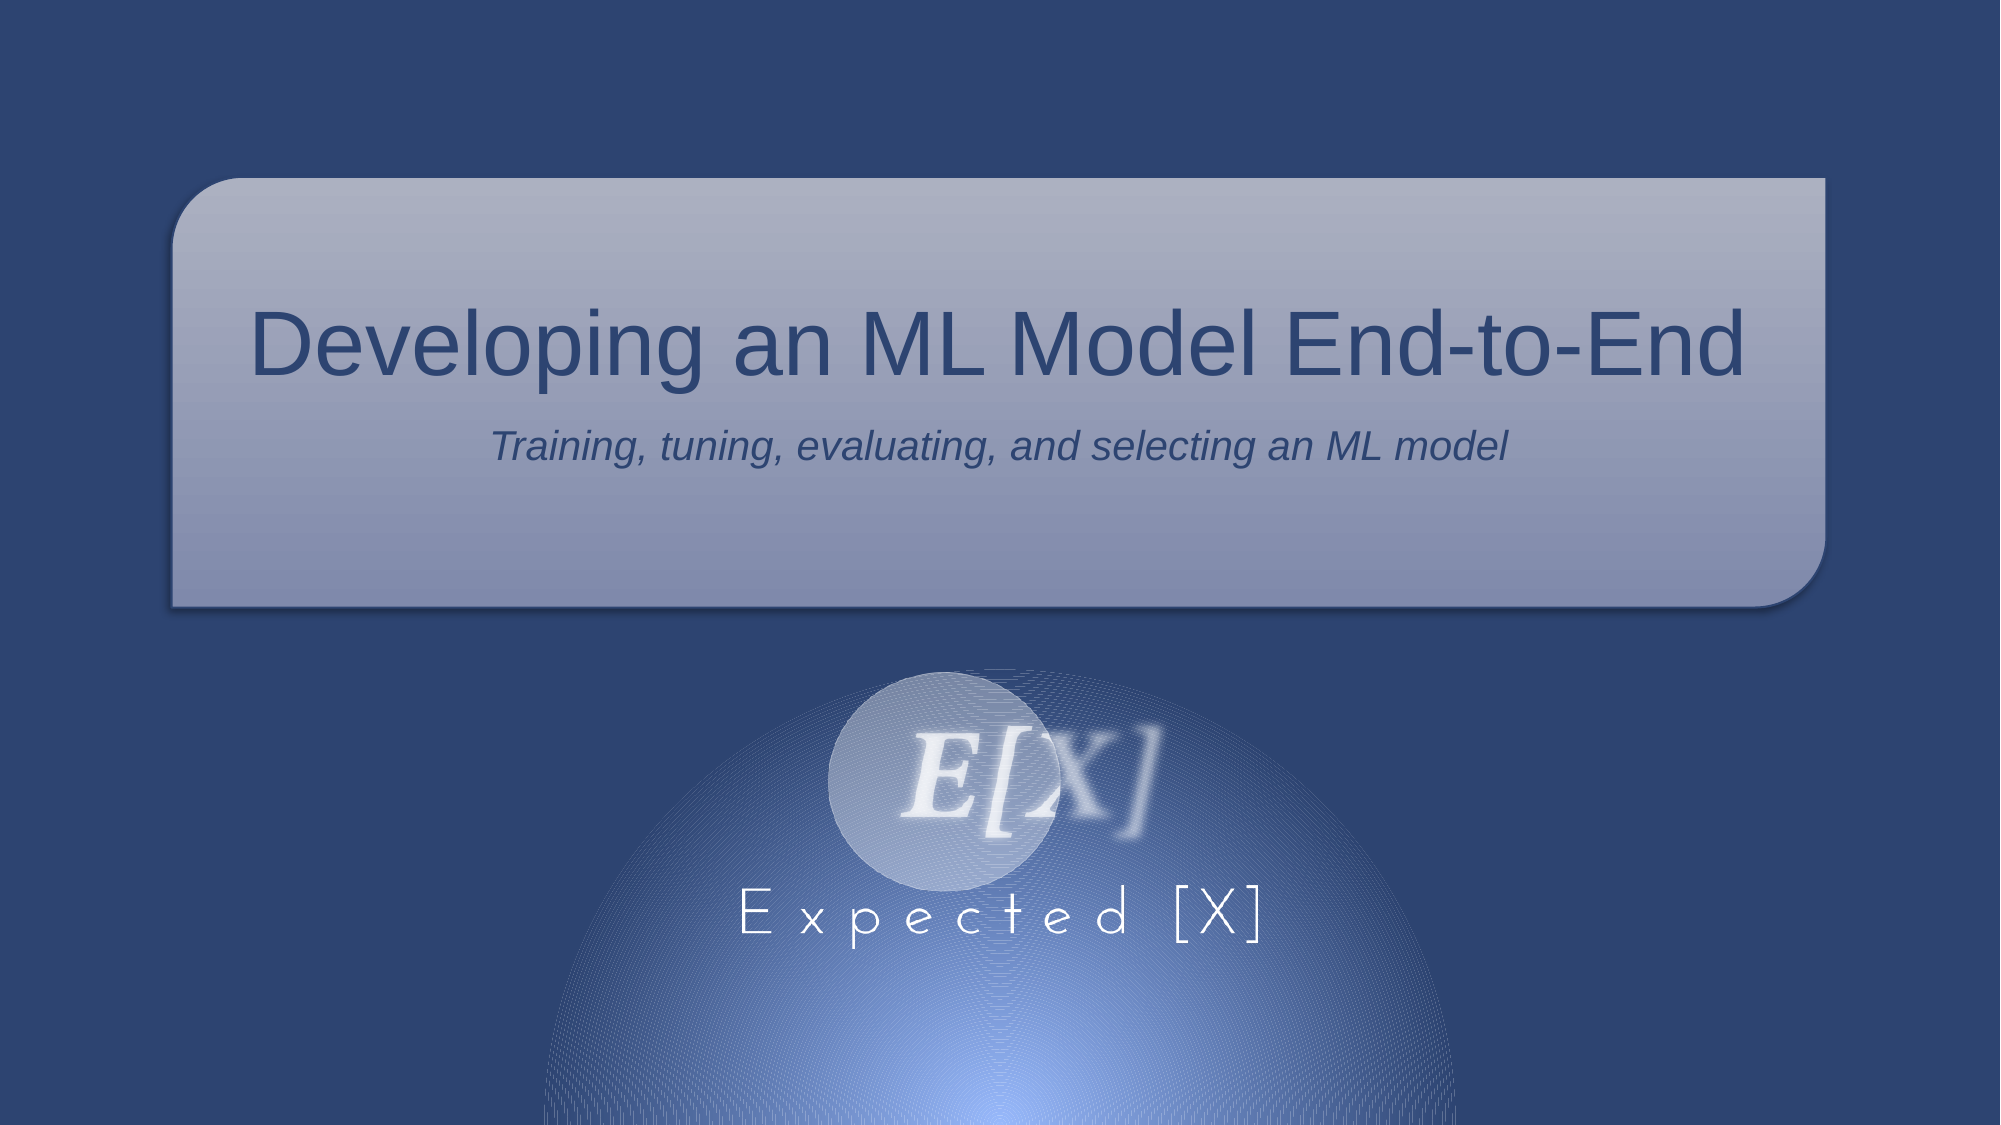

# Developing an ML Model End-to-End
Training, tuning, evaluating, and selecting an ML model